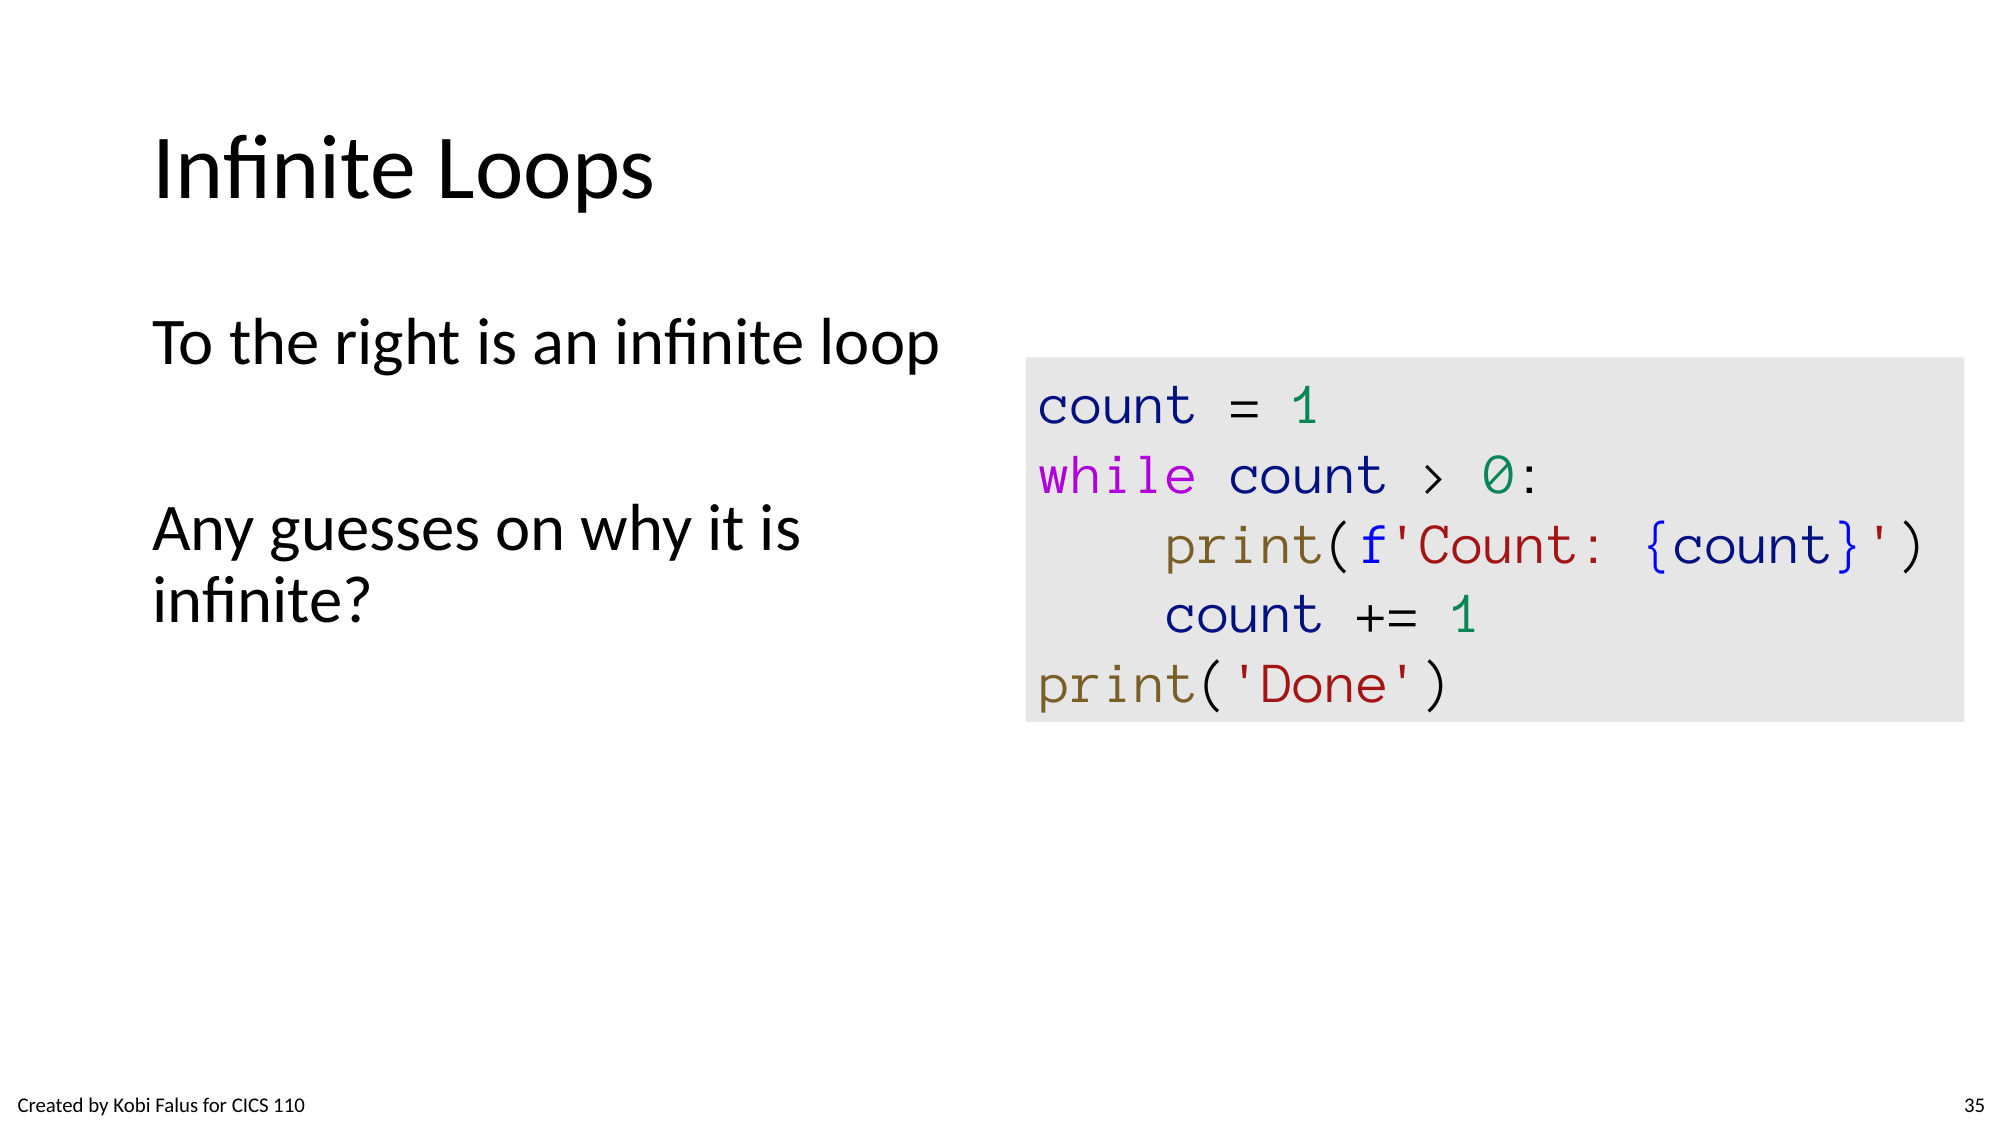

# Infinite Loops
To the right is an infinite loop

Any guesses on why it is infinite?
count = 1
while count > 0:
    print(f'Count: {count}')
    count += 1
print('Done')